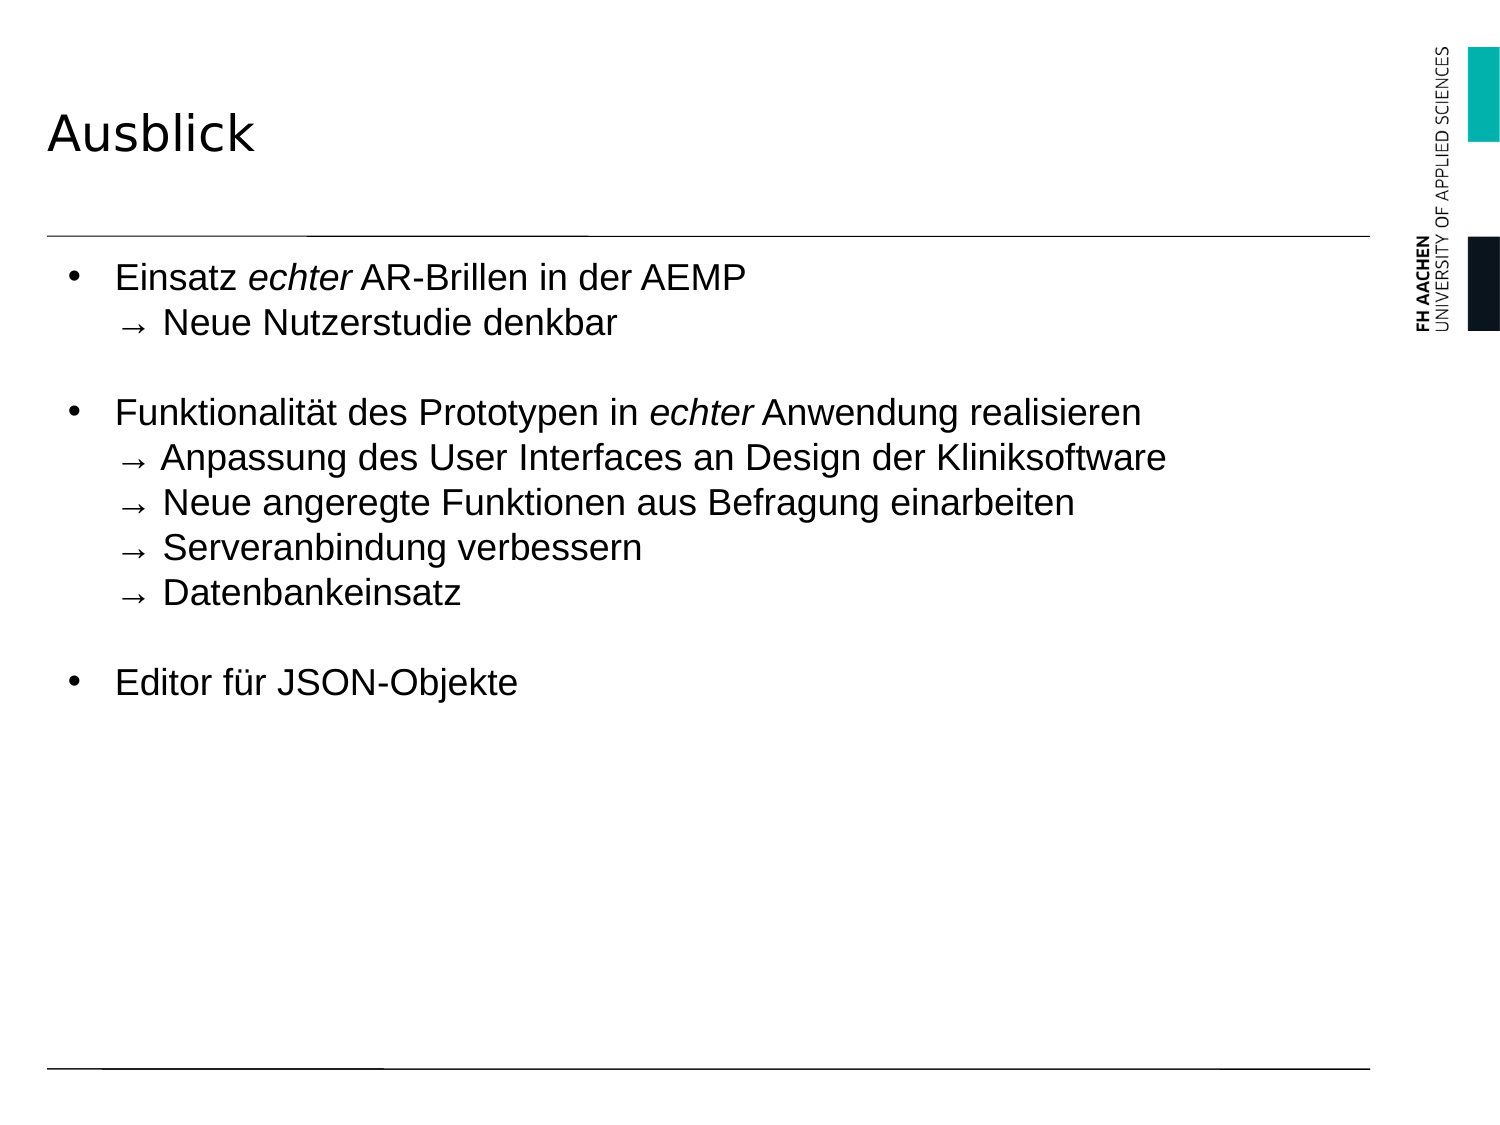

# Ausblick
Einsatz echter AR-Brillen in der AEMP
→ Neue Nutzerstudie denkbar

Funktionalität des Prototypen in echter Anwendung realisieren
→ Anpassung des User Interfaces an Design der Kliniksoftware
→ Neue angeregte Funktionen aus Befragung einarbeiten
→ Serveranbindung verbessern
→ Datenbankeinsatz

Editor für JSON-Objekte